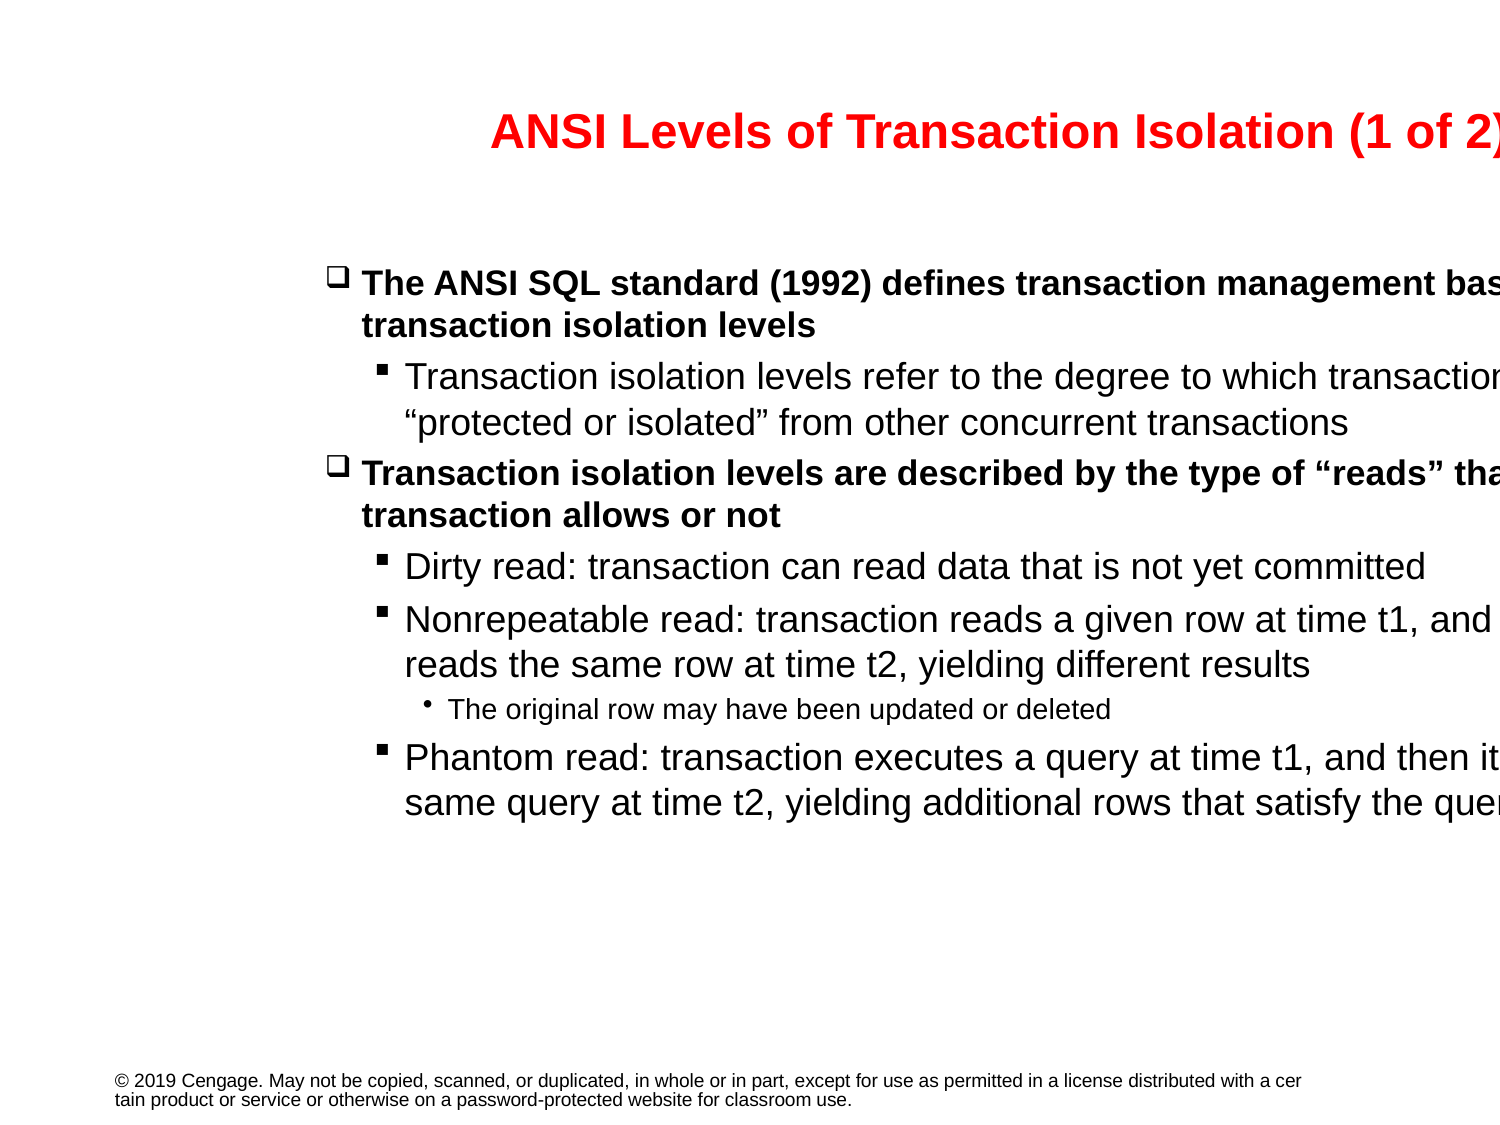

# ANSI Levels of Transaction Isolation (1 of 2)
The ANSI SQL standard (1992) defines transaction management based on transaction isolation levels
Transaction isolation levels refer to the degree to which transaction data is “protected or isolated” from other concurrent transactions
Transaction isolation levels are described by the type of “reads” that a transaction allows or not
Dirty read: transaction can read data that is not yet committed
Nonrepeatable read: transaction reads a given row at time t1, and then it reads the same row at time t2, yielding different results
The original row may have been updated or deleted
Phantom read: transaction executes a query at time t1, and then it runs the same query at time t2, yielding additional rows that satisfy the query
© 2019 Cengage. May not be copied, scanned, or duplicated, in whole or in part, except for use as permitted in a license distributed with a certain product or service or otherwise on a password-protected website for classroom use.